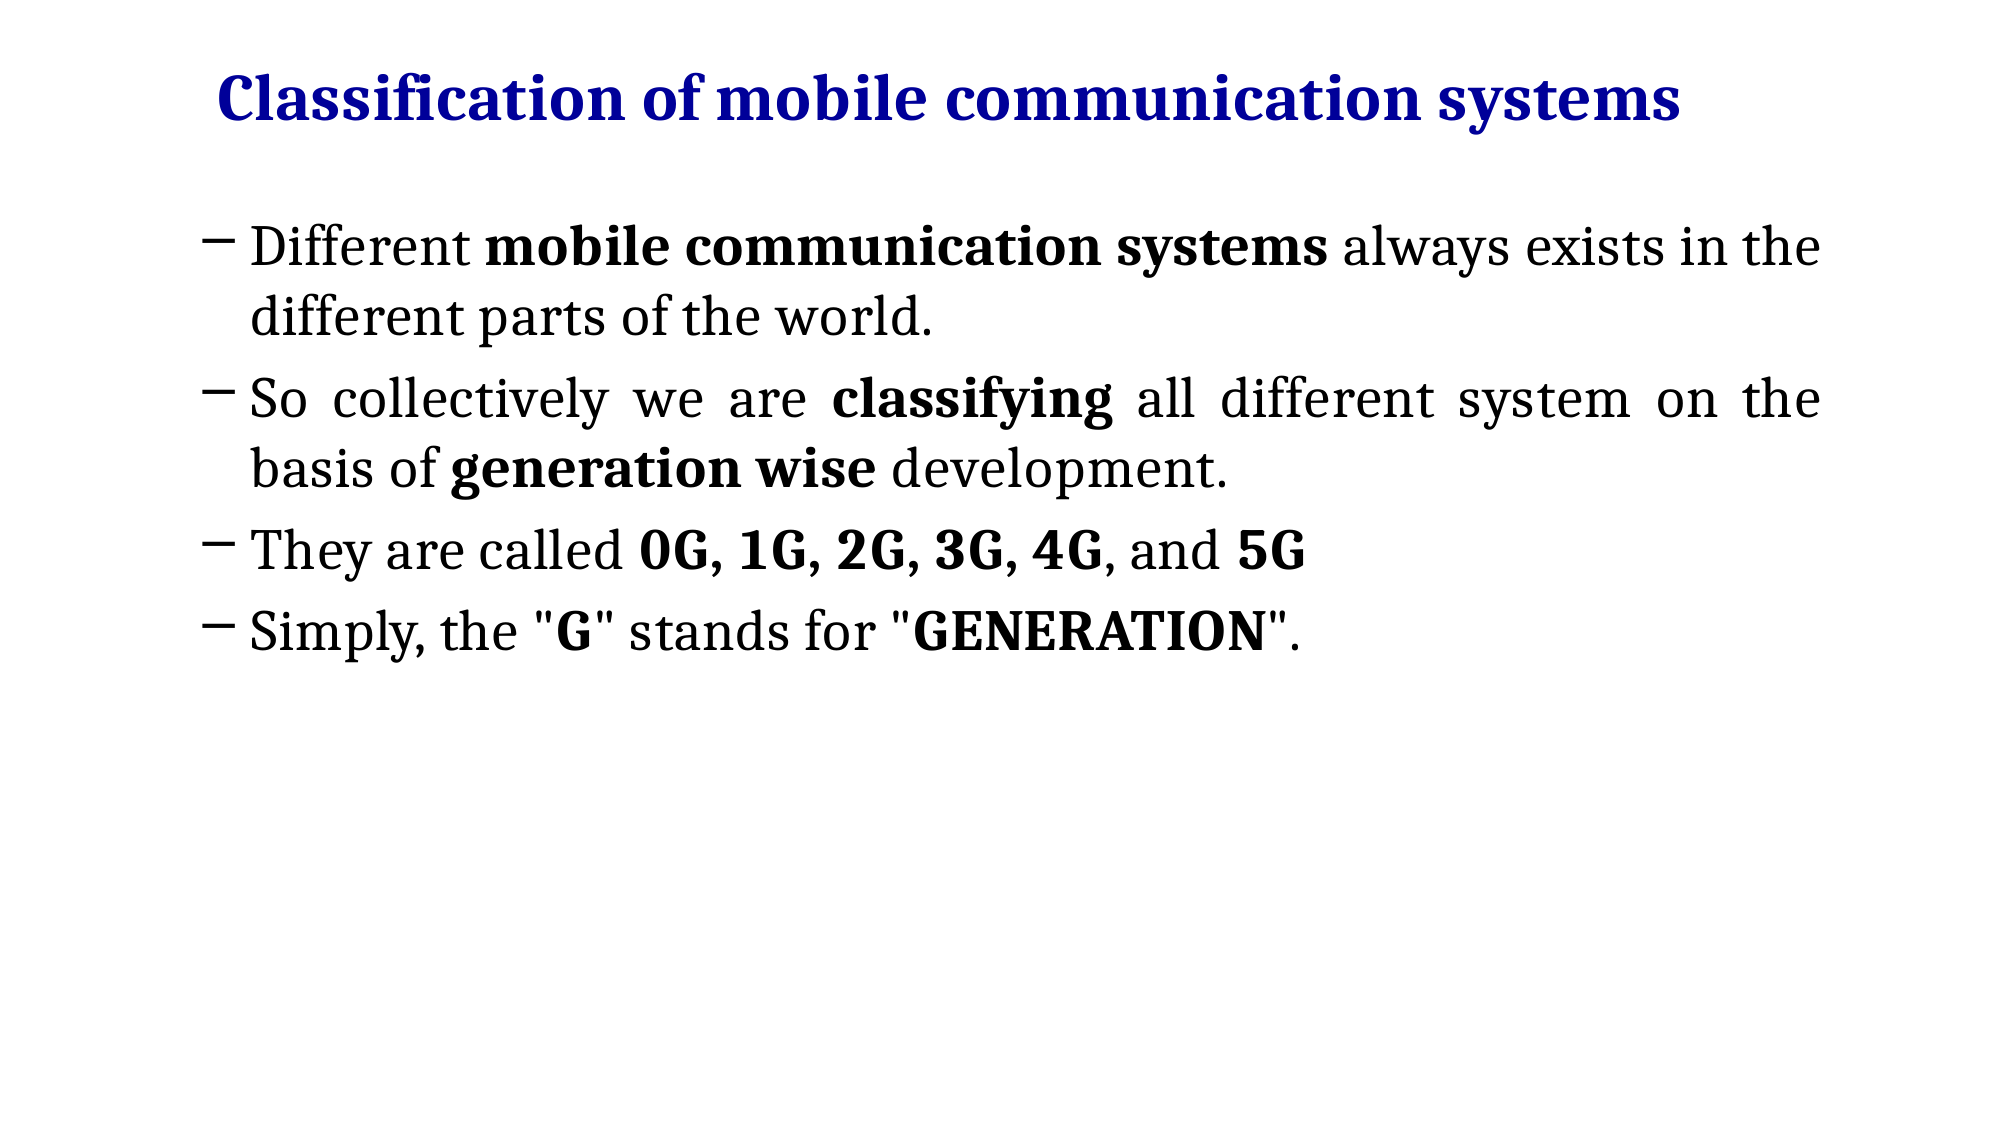

# Classification of mobile communication systems
Different mobile communication systems always exists in the different parts of the world.
So collectively we are classifying all different system on the basis of generation wise development.
They are called 0G, 1G, 2G, 3G, 4G, and 5G
Simply, the "G" stands for "GENERATION".